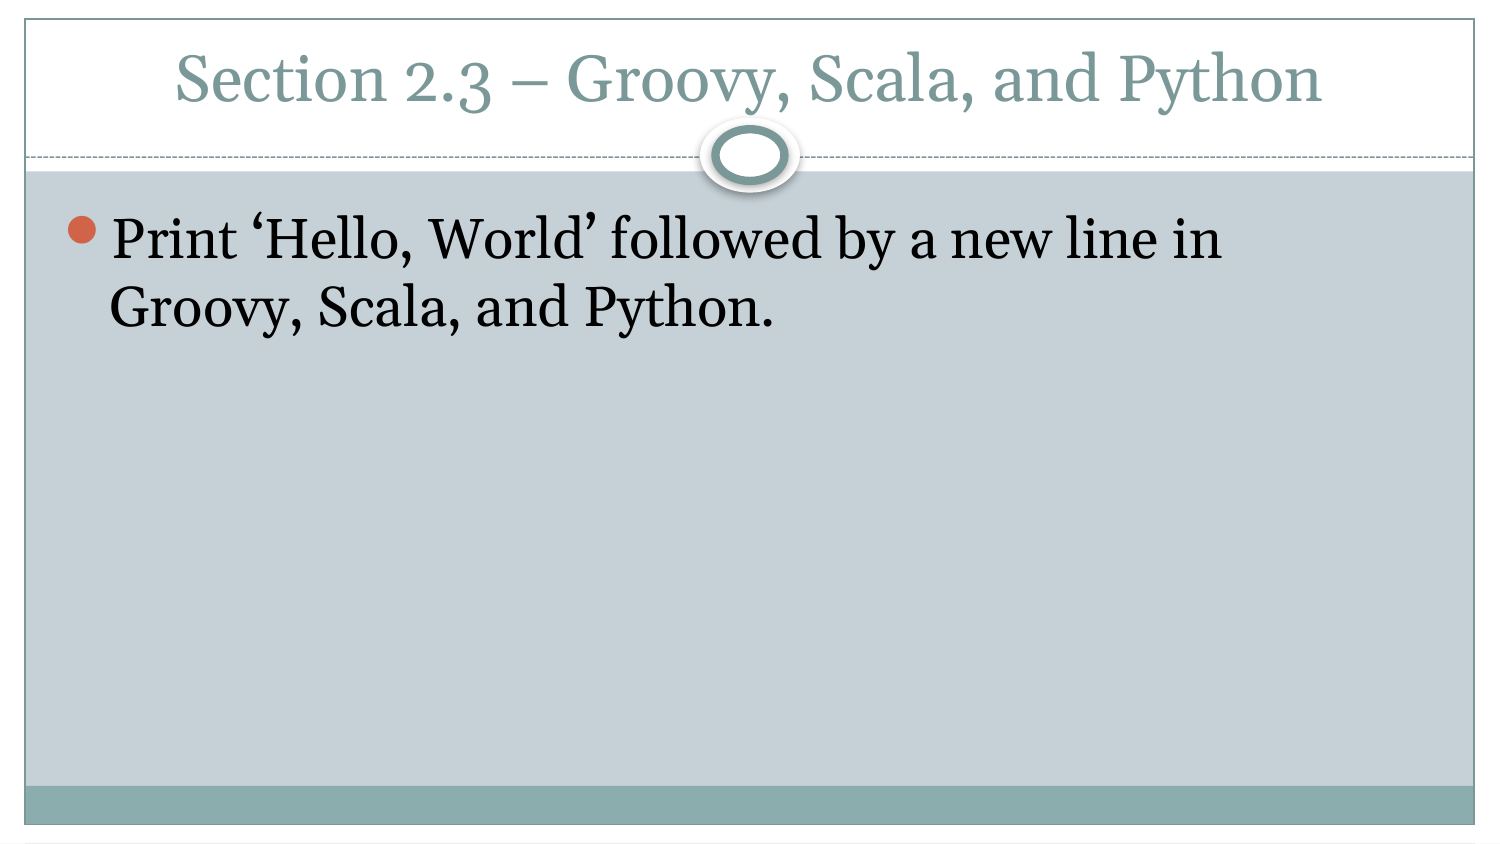

# Section 2.3 – Groovy, Scala, and Python
Print ‘Hello, World’ followed by a new line in Groovy, Scala, and Python.